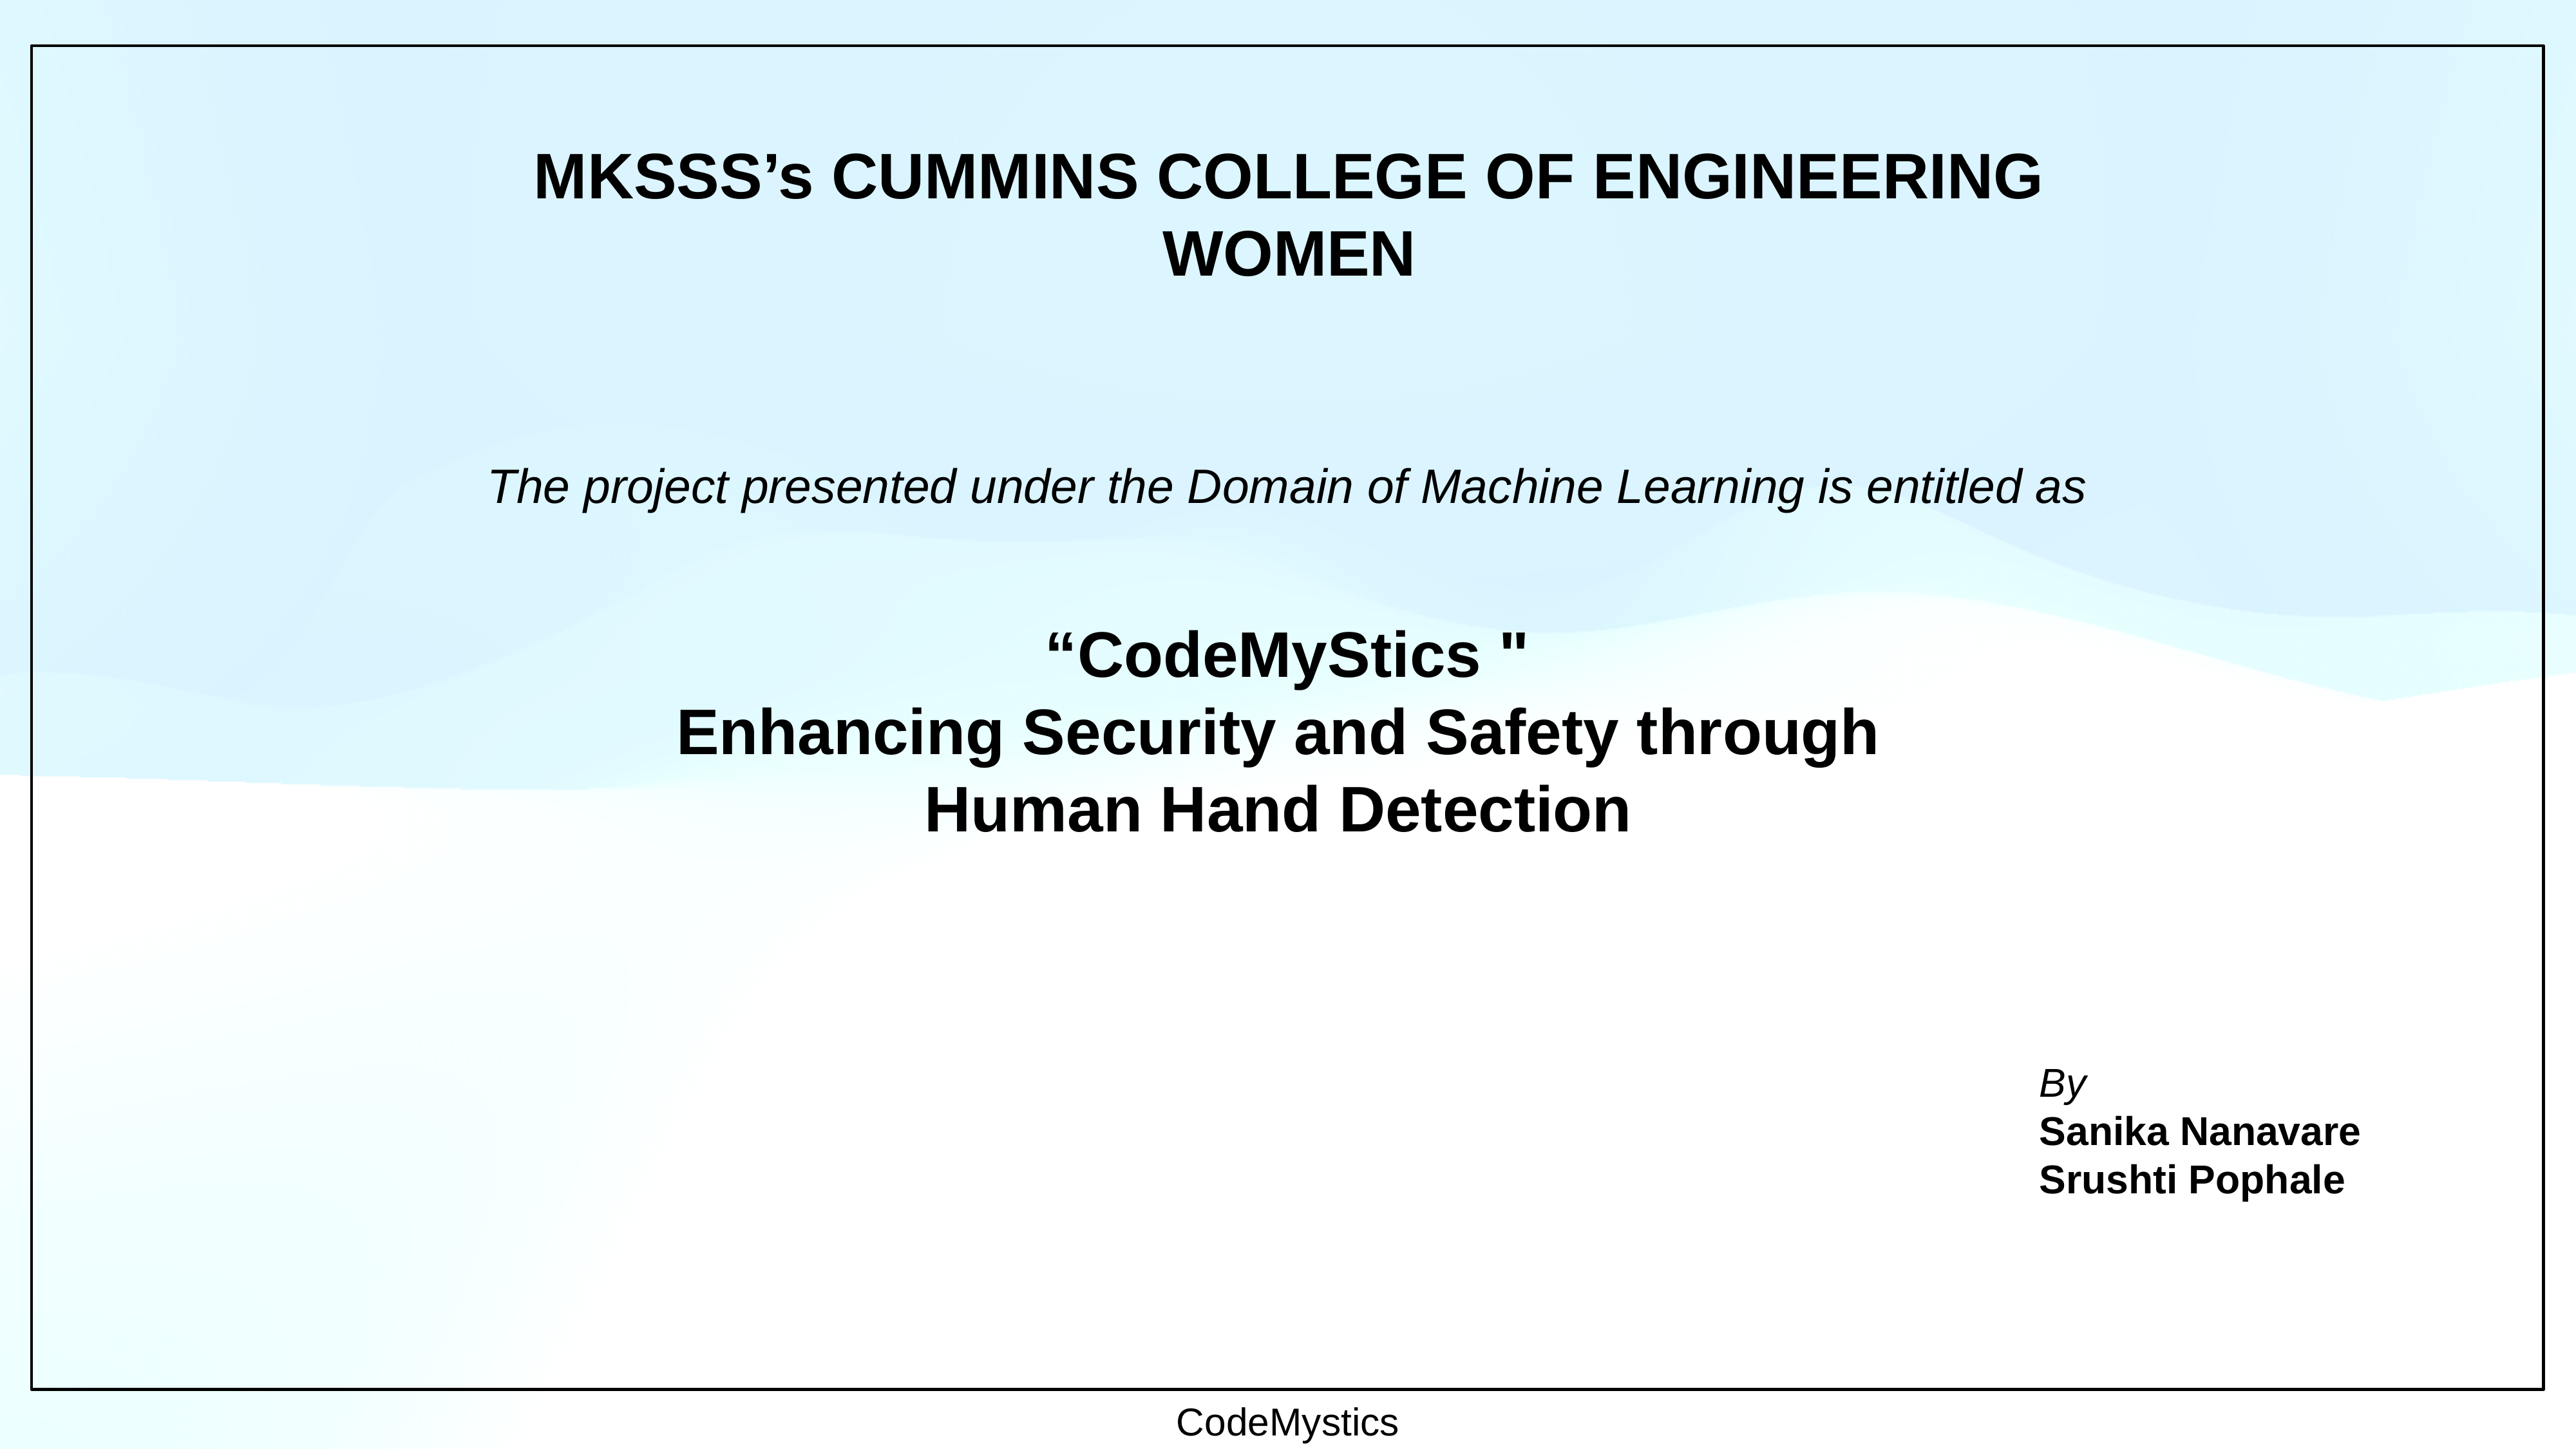

MKSSS’s CUMMINS COLLEGE OF ENGINEERING WOMEN

The project presented under the Domain of Machine Learning is entitled as

“CodeMyStics "
Enhancing Security and Safety through
Human Hand Detection

By
Sanika Nanavare
Srushti Pophale

CodeMystics